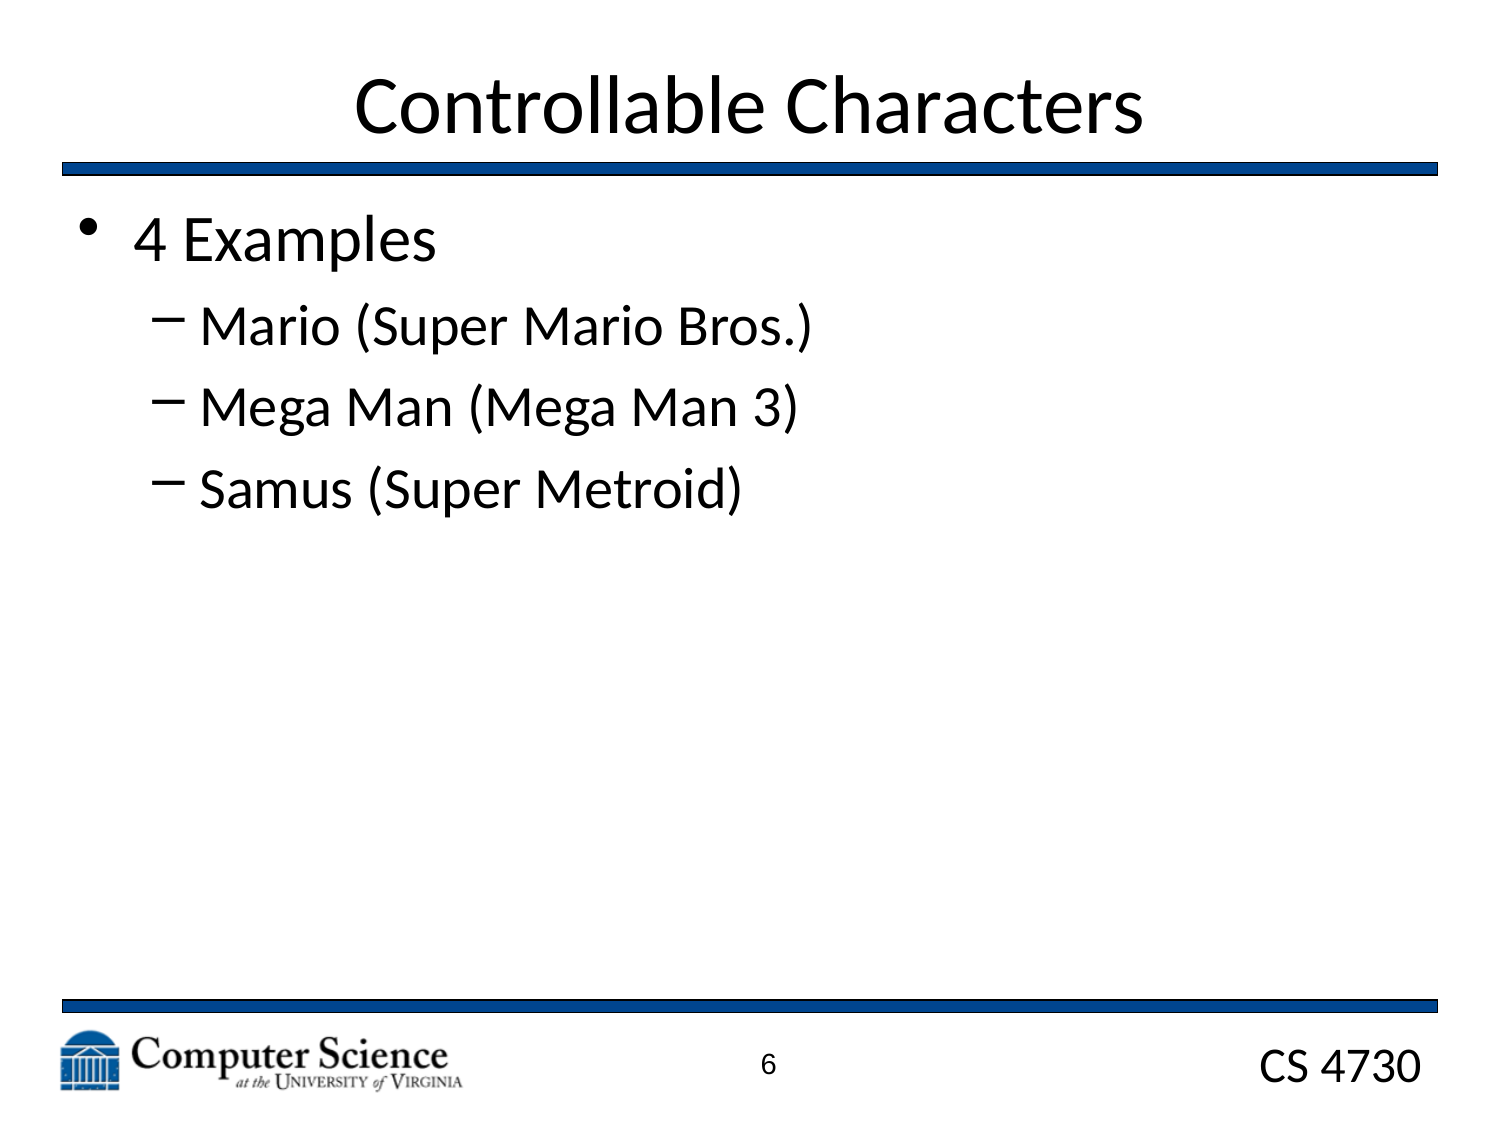

# Controllable Characters
4 Examples
Mario (Super Mario Bros.)
Mega Man (Mega Man 3)
Samus (Super Metroid)

6